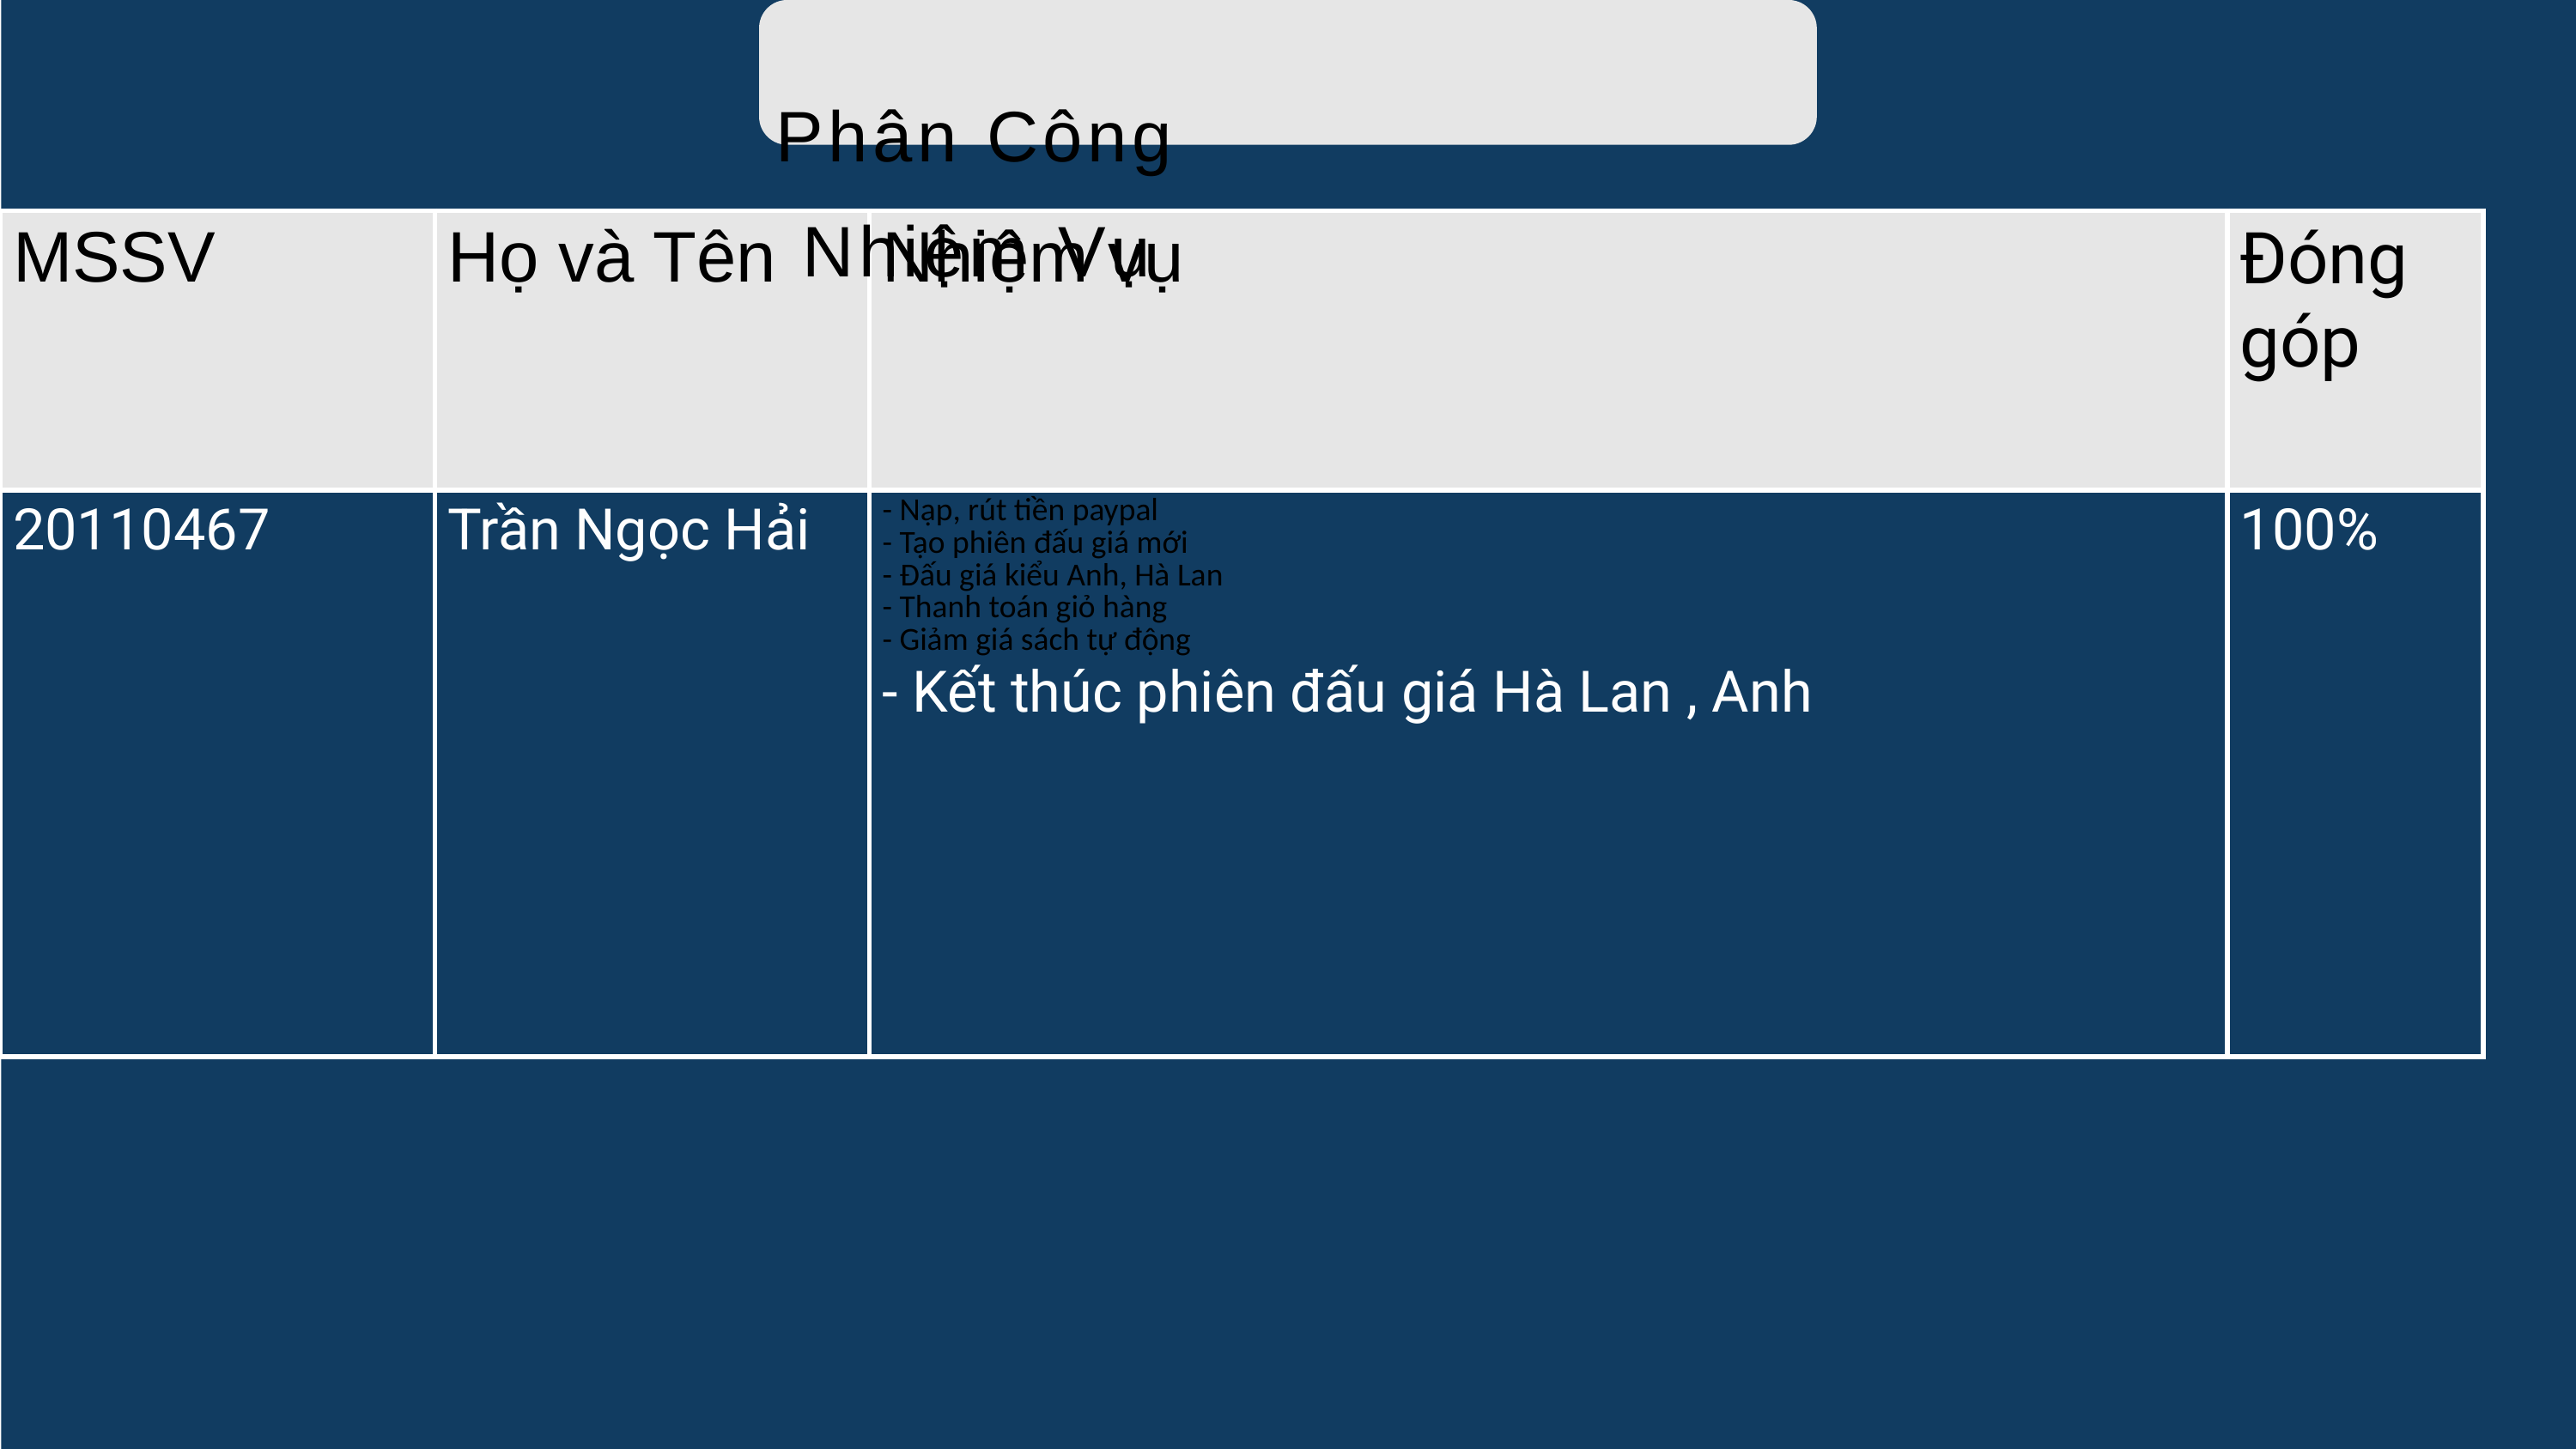

Phân Công Nhiệm Vụ
| MSSV | Họ và Tên | Nhiệm vụ | Đóng góp |
| --- | --- | --- | --- |
| 20110467 | Trần Ngọc Hải | - Nạp, rút tiền paypal - Tạo phiên đấu giá mới - Đấu giá kiểu Anh, Hà Lan - Thanh toán giỏ hàng - Giảm giá sách tự động - Kết thúc phiên đấu giá Hà Lan , Anh | 100% |